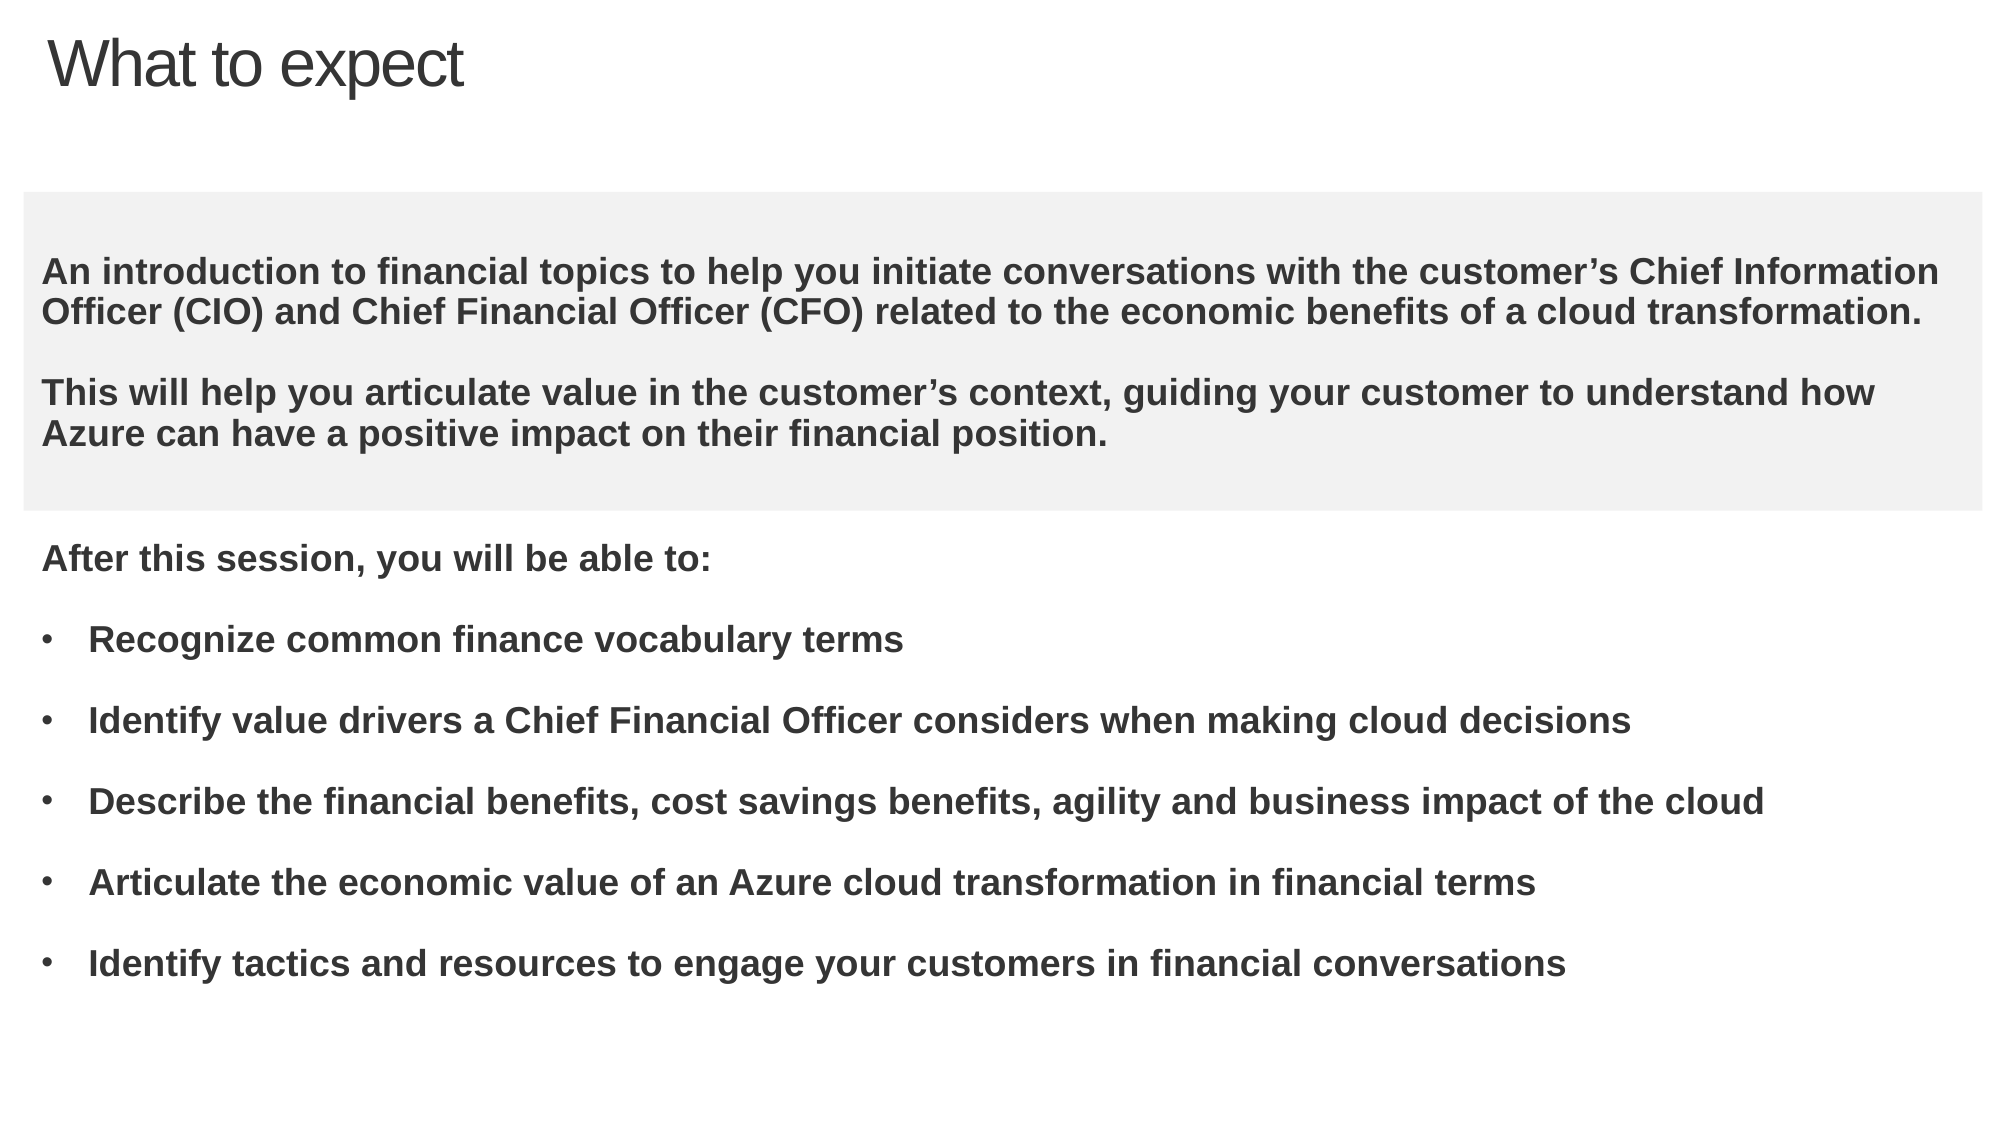

# What to expect

An introduction to financial topics to help you initiate conversations with the customer’s Chief Information Officer (CIO) and Chief Financial Officer (CFO) related to the economic benefits of a cloud transformation.

This will help you articulate value in the customer’s context, guiding your customer to understand how Azure can have a positive impact on their financial position.

After this session, you will be able to:

Recognize common finance vocabulary terms

Identify value drivers a Chief Financial Officer considers when making cloud decisions

Describe the financial benefits, cost savings benefits, agility and business impact of the cloud

Articulate the economic value of an Azure cloud transformation in financial terms

Identify tactics and resources to engage your customers in financial conversations